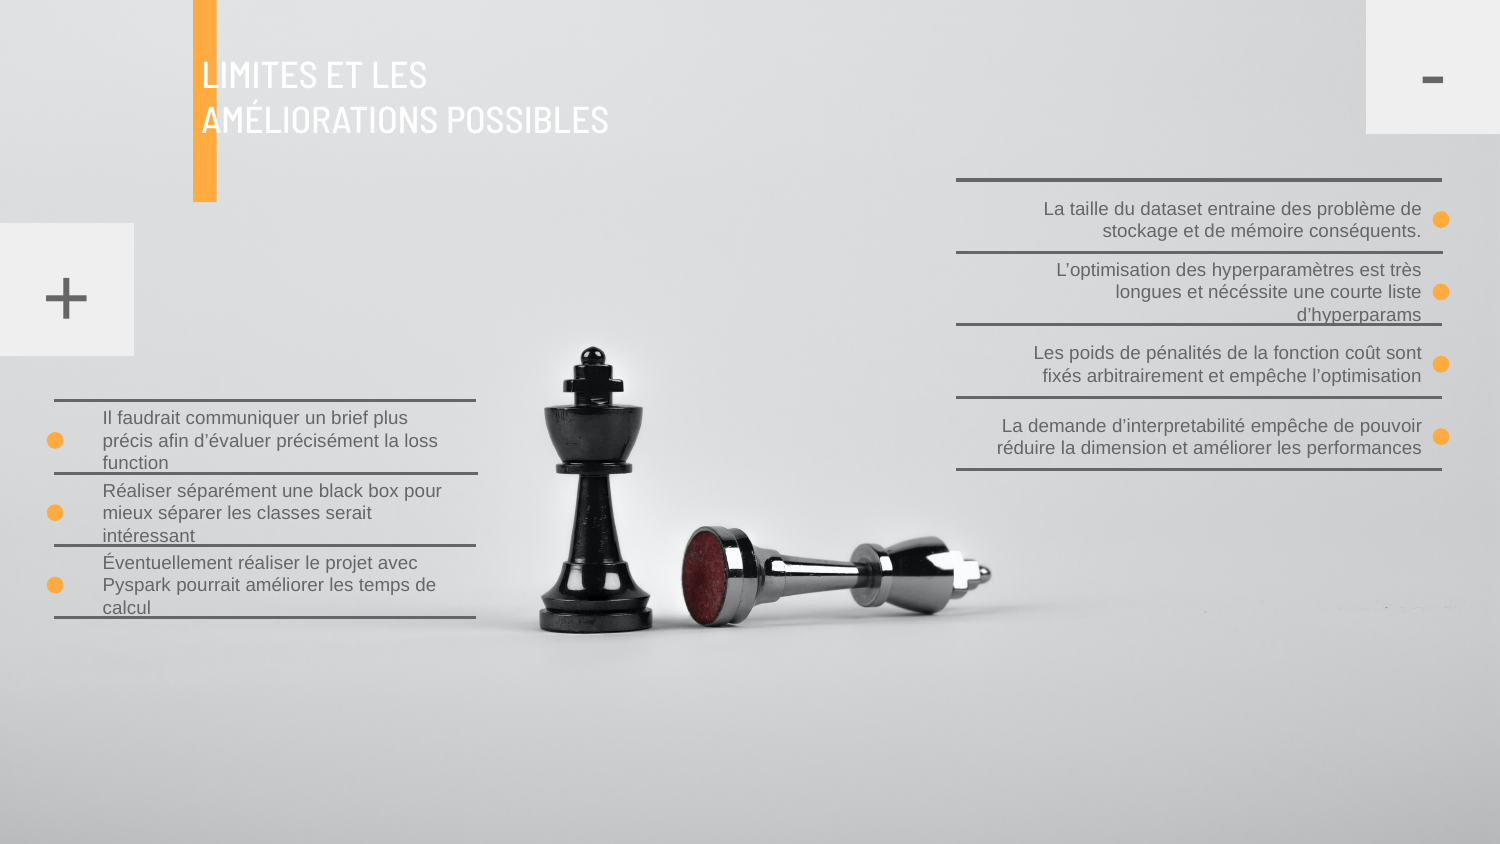

-
# LIMITES ET LES AMÉLIORATIONS POSSIBLES
La taille du dataset entraine des problème de stockage et de mémoire conséquents.

+
L’optimisation des hyperparamètres est très longues et nécéssite une courte liste d’hyperparams

Les poids de pénalités de la fonction coût sont fixés arbitrairement et empêche l’optimisation

La demande d’interpretabilité empêche de pouvoir réduire la dimension et améliorer les performances
Il faudrait communiquer un brief plus précis afin d’évaluer précisément la loss function

Réaliser séparément une black box pour mieux séparer les classes serait intéressant

Éventuellement réaliser le projet avec Pyspark pourrait améliorer les temps de calcul